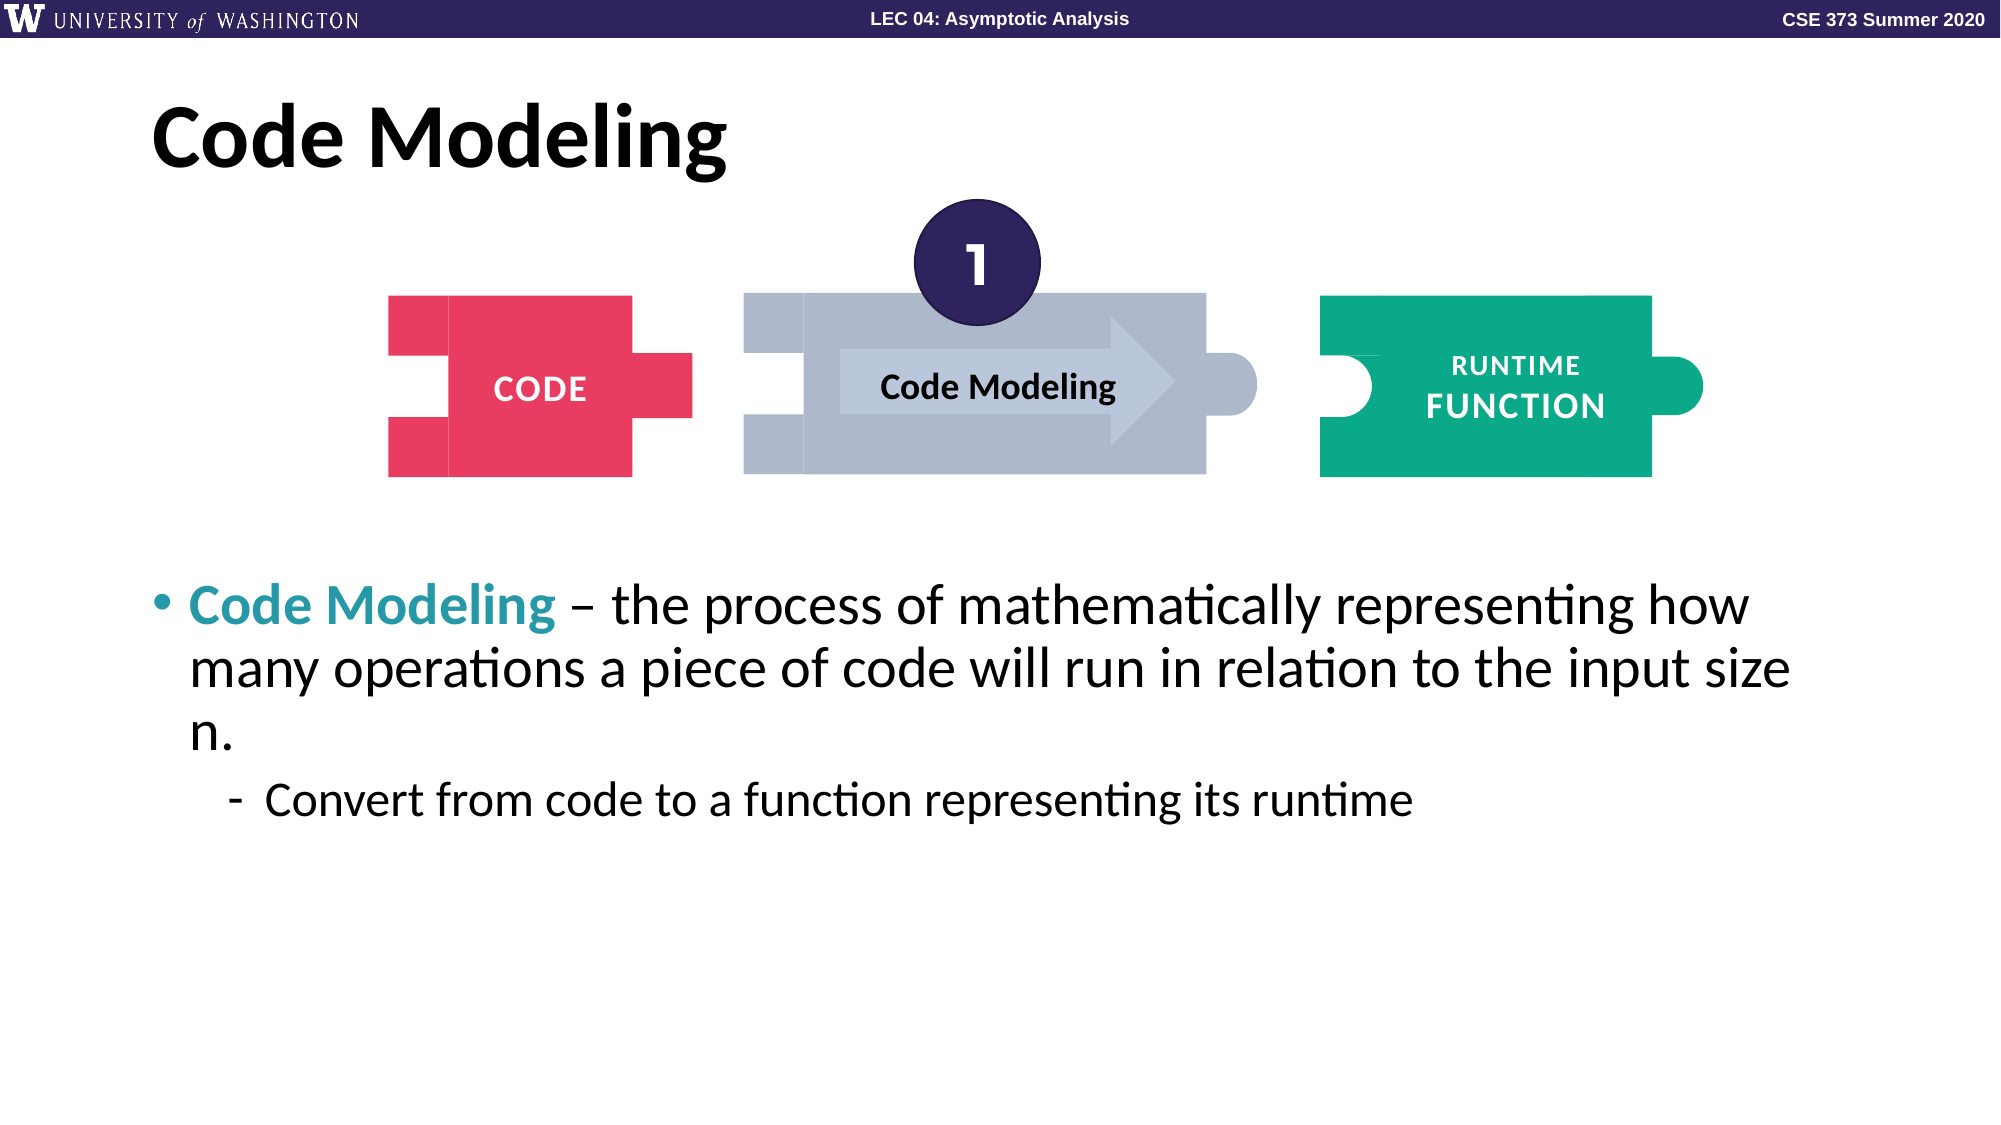

# Code Modeling
1

CODE
RUNTIME
FUNCTION

Code Modeling

Code Modeling – the process of mathematically representing how many operations a piece of code will run in relation to the input size n.
Convert from code to a function representing its runtime